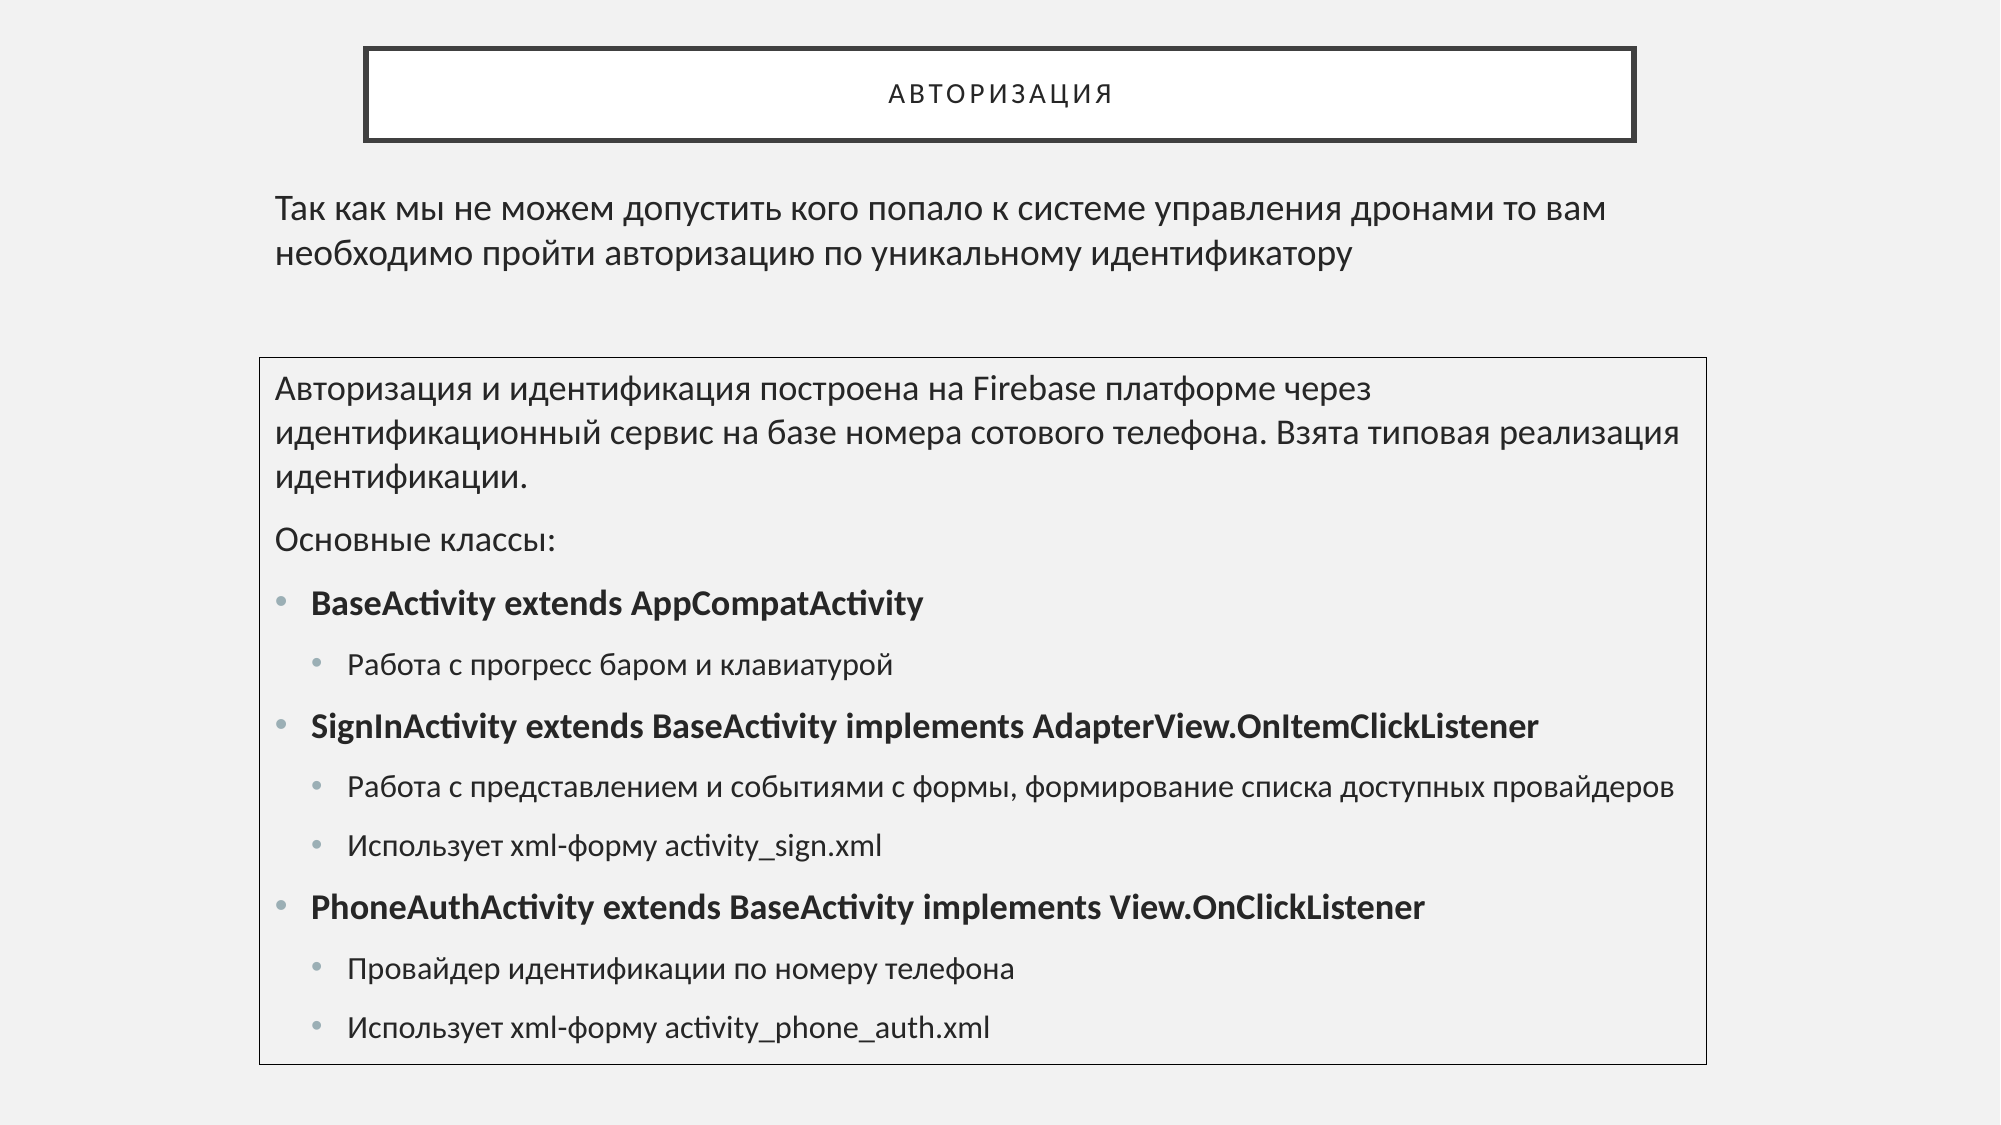

# Авторизация
Так как мы не можем допустить кого попало к системе управления дронами то вам необходимо пройти авторизацию по уникальному идентификатору
Авторизация и идентификация построена на Firebase платформе через идентификационный сервис на базе номера сотового телефона. Взята типовая реализация идентификации.
Основные классы:
BaseActivity extends AppCompatActivity
Работа с прогресс баром и клавиатурой
SignInActivity extends BaseActivity implements AdapterView.OnItemClickListener
Работа с представлением и событиями с формы, формирование списка доступных провайдеров
Использует xml-форму activity_sign.xml
PhoneAuthActivity extends BaseActivity implements View.OnClickListener
Провайдер идентификации по номеру телефона
Использует xml-форму activity_phone_auth.xml